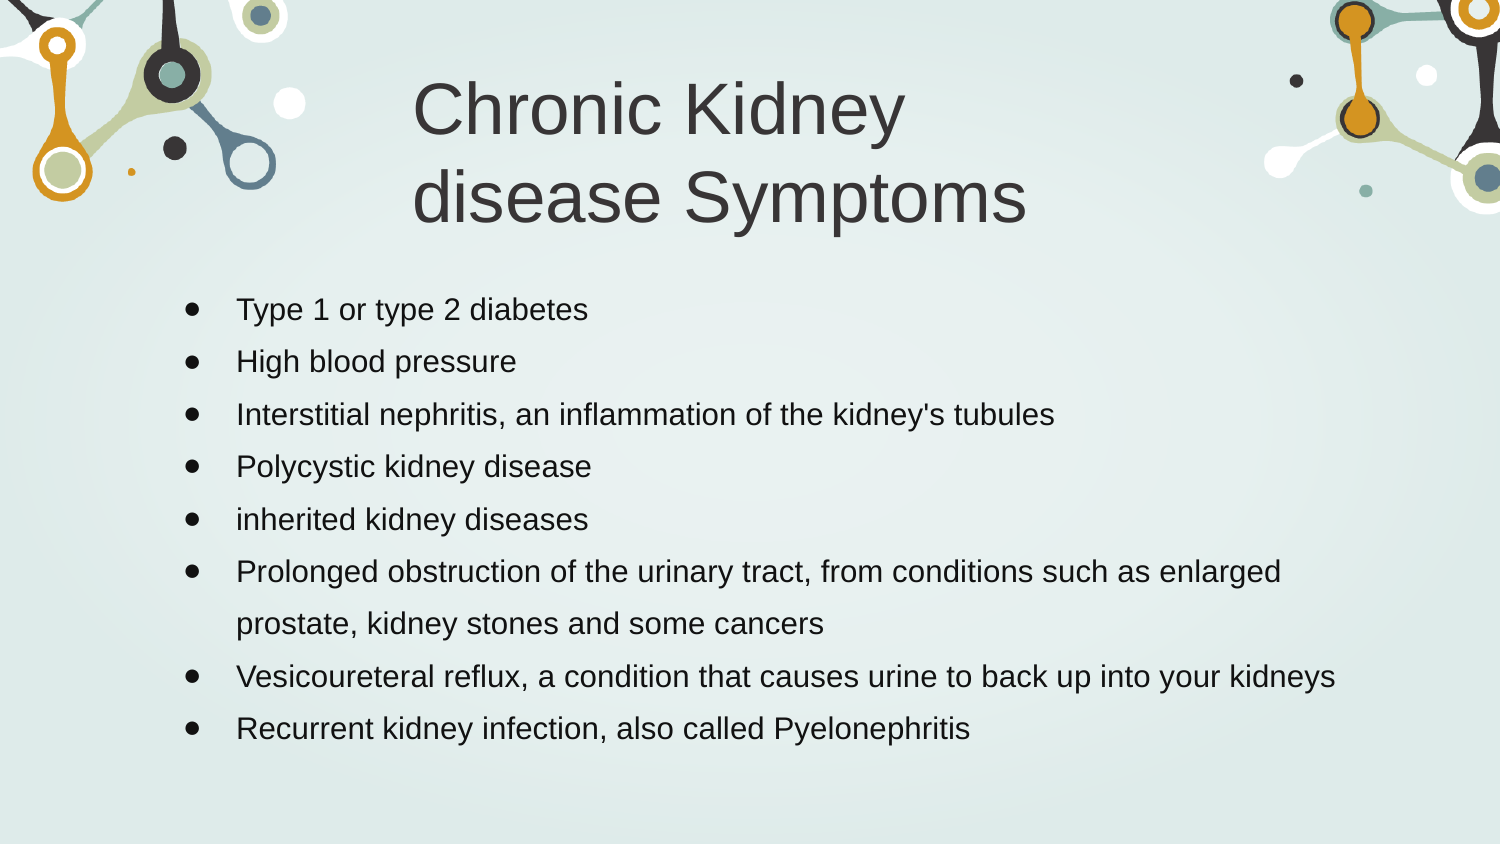

# Chronic Kidney disease Symptoms
Type 1 or type 2 diabetes
High blood pressure
Interstitial nephritis, an inflammation of the kidney's tubules
Polycystic kidney disease
inherited kidney diseases
Prolonged obstruction of the urinary tract, from conditions such as enlarged prostate, kidney stones and some cancers
Vesicoureteral reflux, a condition that causes urine to back up into your kidneys
Recurrent kidney infection, also called Pyelonephritis